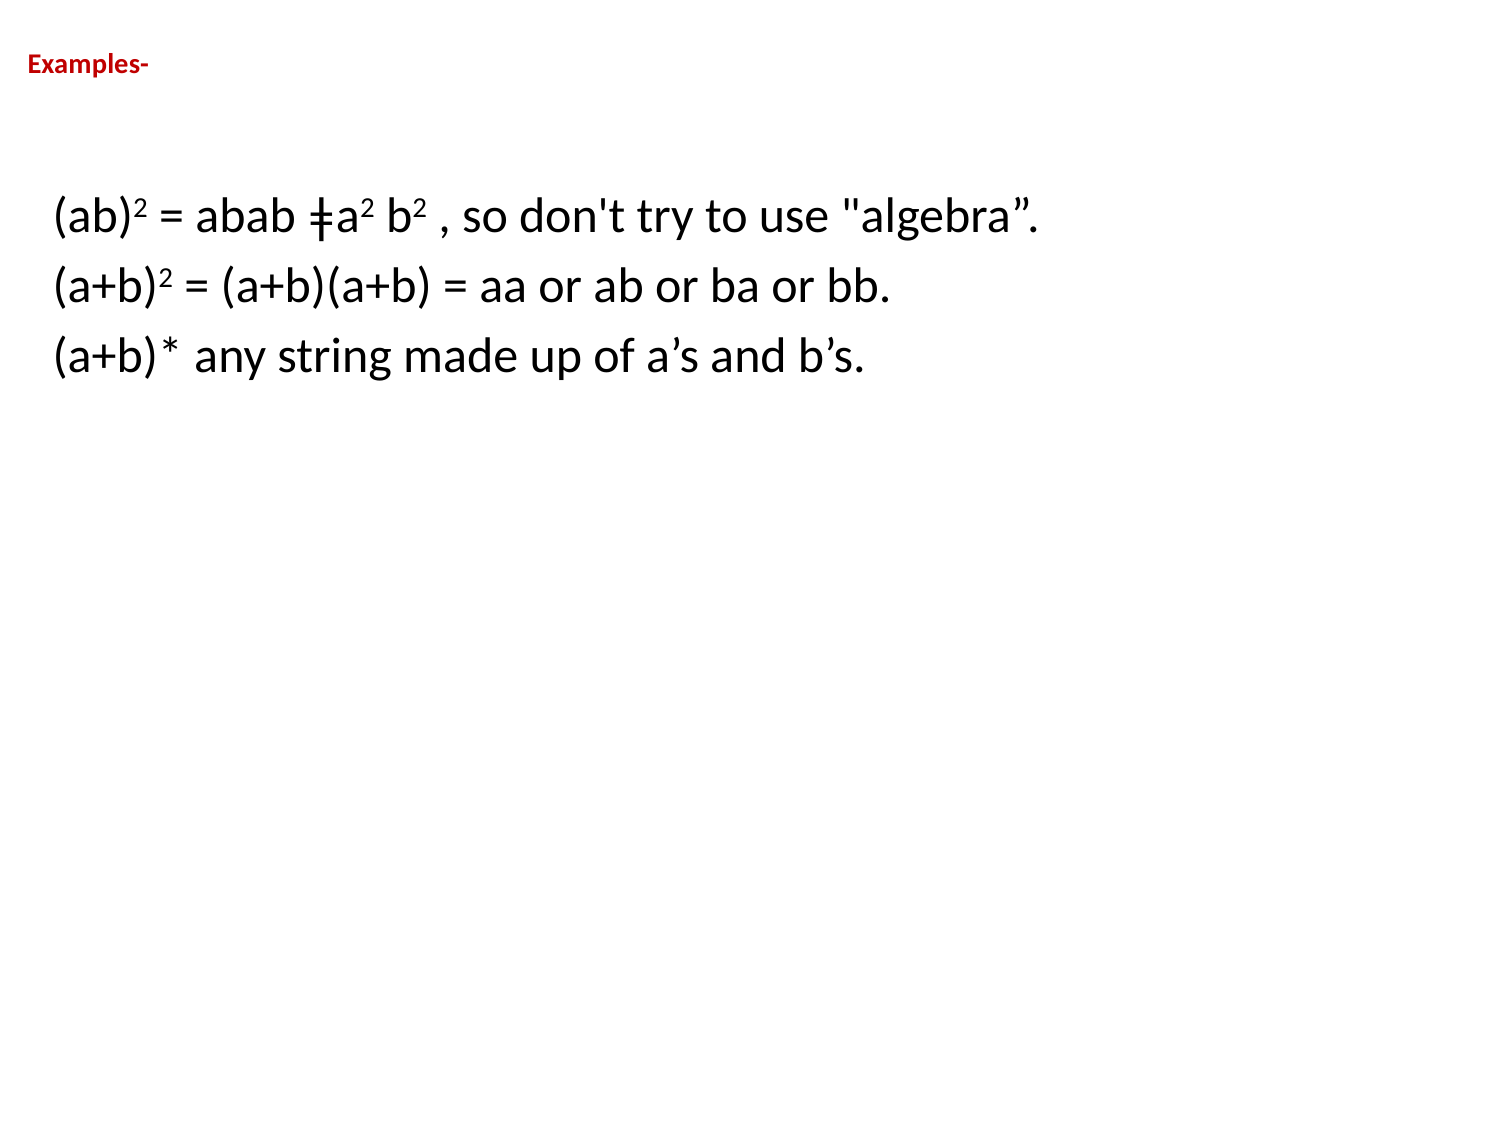

# Examples-
(ab)2 = abab ǂa2 b2 , so don't try to use "algebra”.
(a+b)2 = (a+b)(a+b) = aa or ab or ba or bb.
(a+b)* any string made up of a’s and b’s.